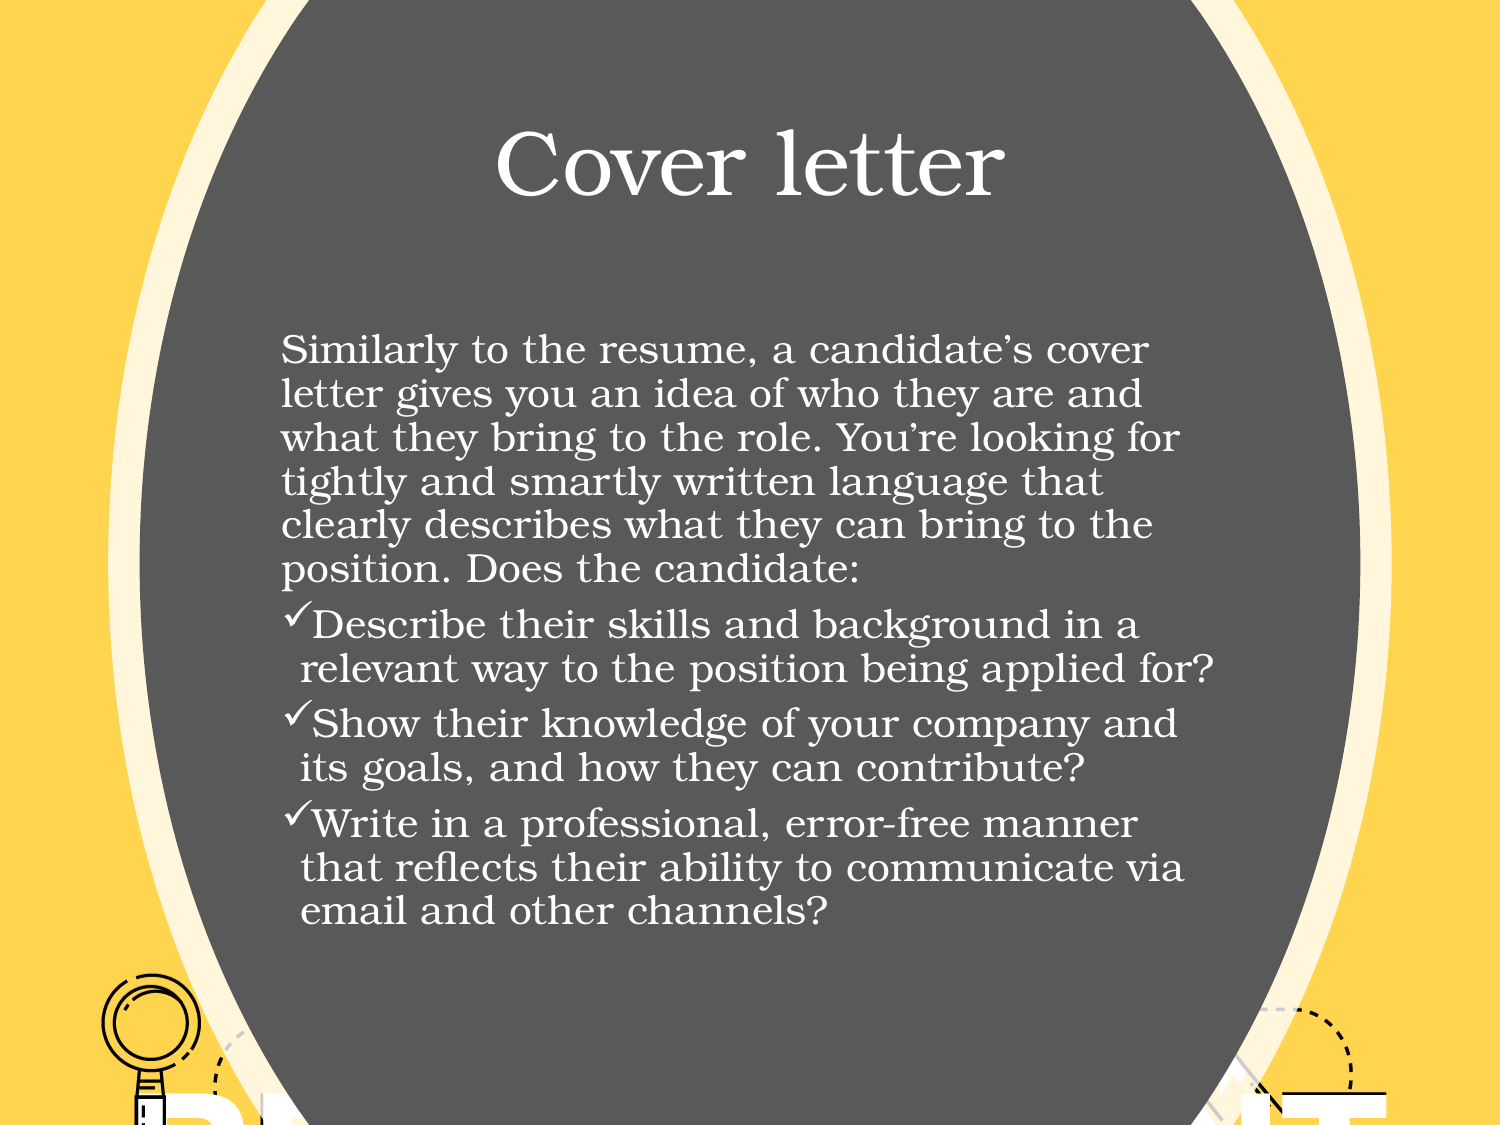

# Cover letter
Similarly to the resume, a candidate’s cover letter gives you an idea of who they are and what they bring to the role. You’re looking for tightly and smartly written language that clearly describes what they can bring to the position. Does the candidate:
Describe their skills and background in a relevant way to the position being applied for?
Show their knowledge of your company and its goals, and how they can contribute?
Write in a professional, error-free manner that reflects their ability to communicate via email and other channels?